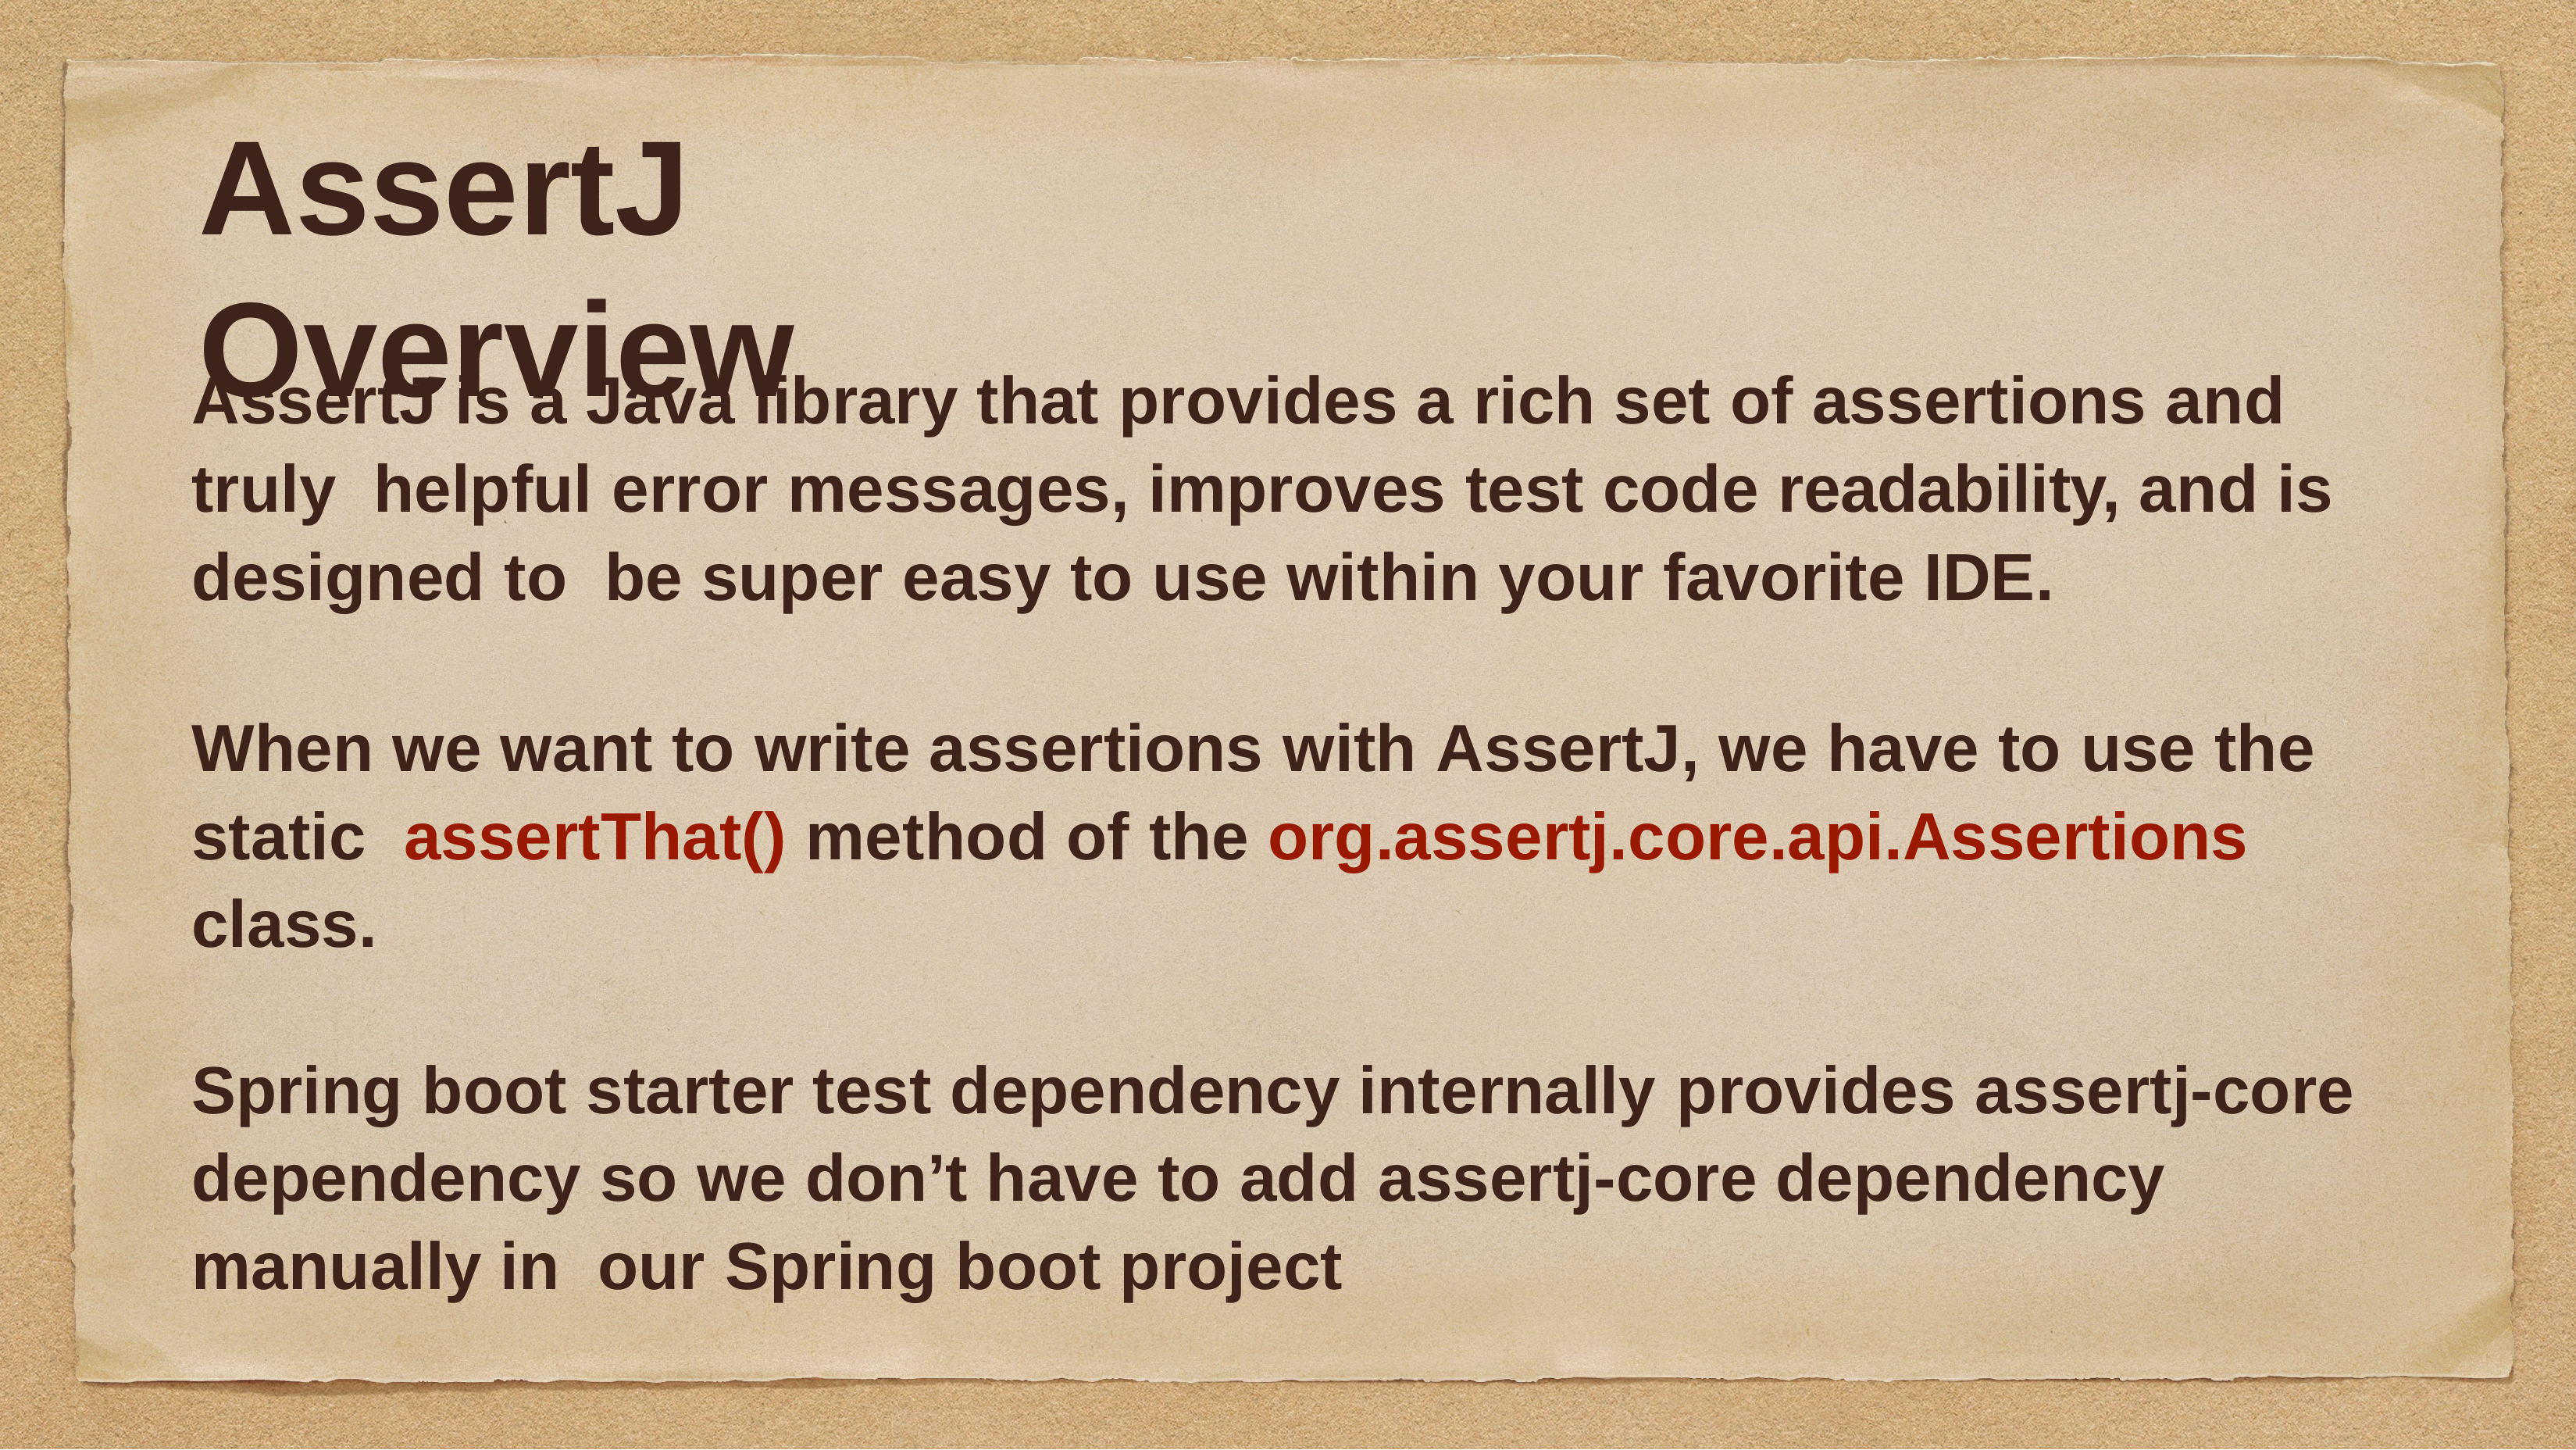

# AssertJ Overview
AssertJ is a Java library that provides a rich set of assertions and truly  helpful error messages, improves test code readability, and is designed to  be super easy to use within your favorite IDE.

When we want to write assertions with AssertJ, we have to use the static  assertThat() method of the org.assertj.core.api.Assertions class.

Spring boot starter test dependency internally provides assertj-core  dependency so we don’t have to add assertj-core dependency manually in  our Spring boot project